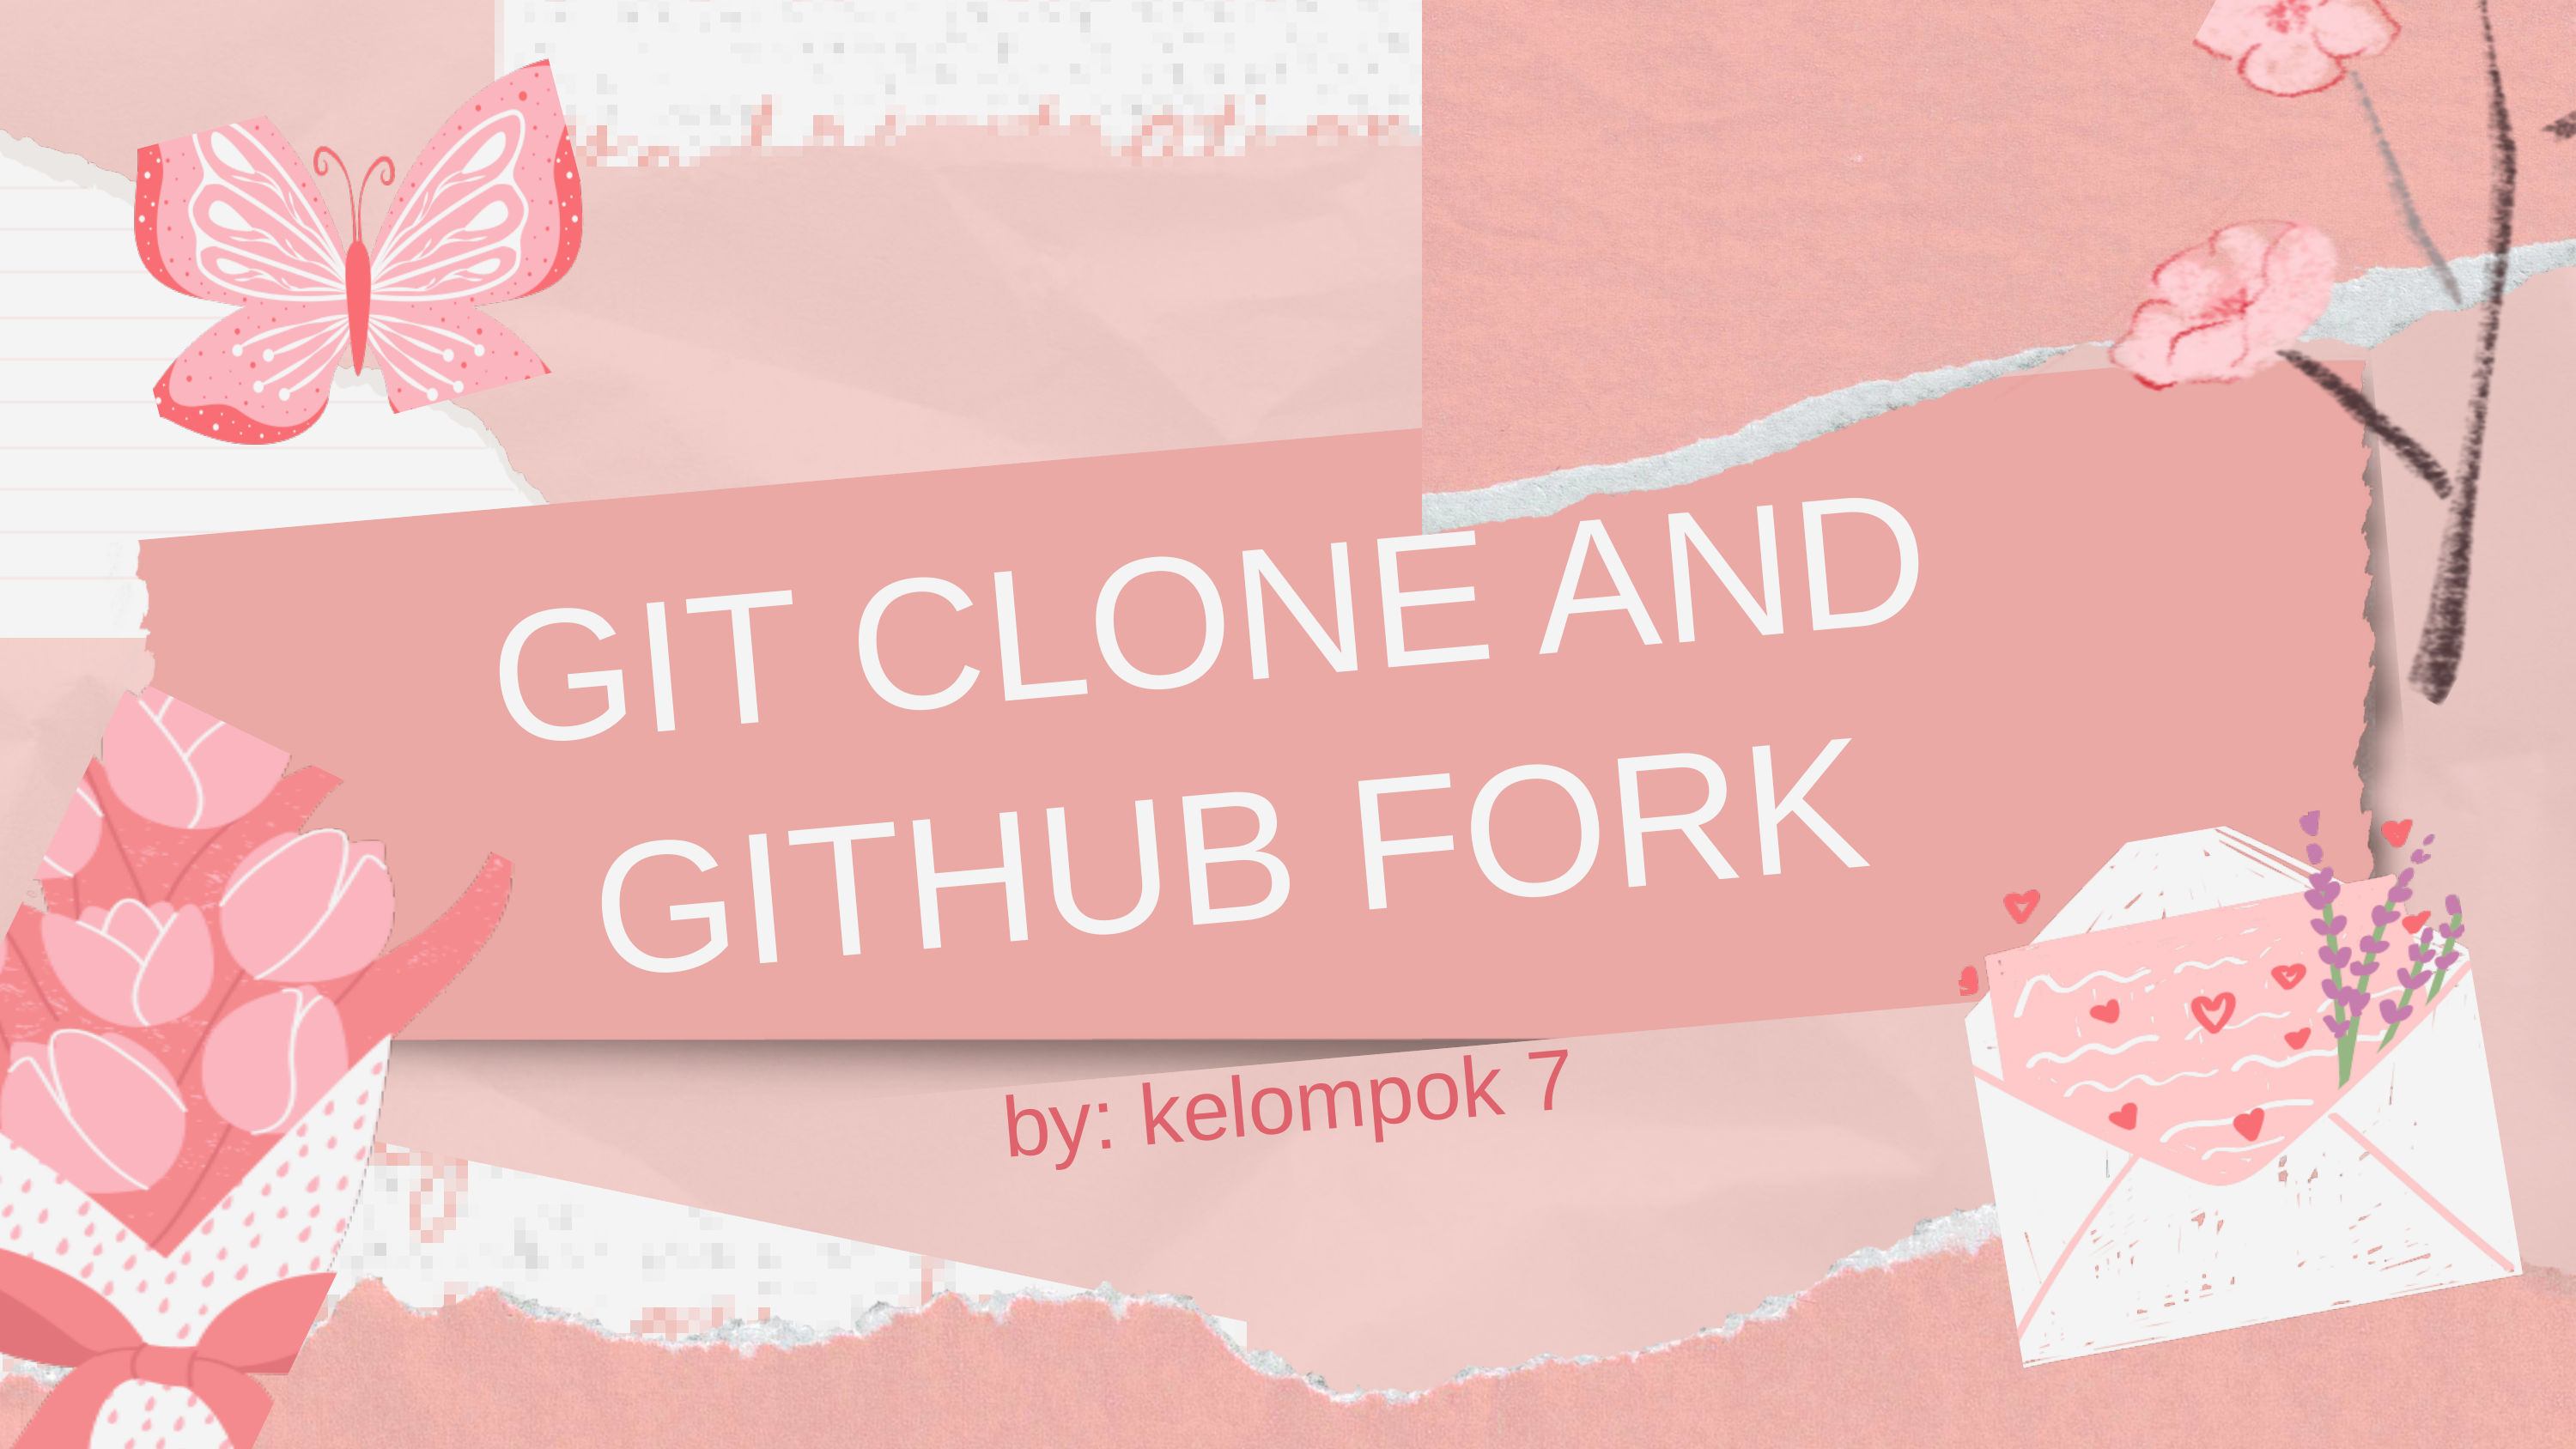

GIT CLONE AND GITHUB FORK

by: kelompok 7